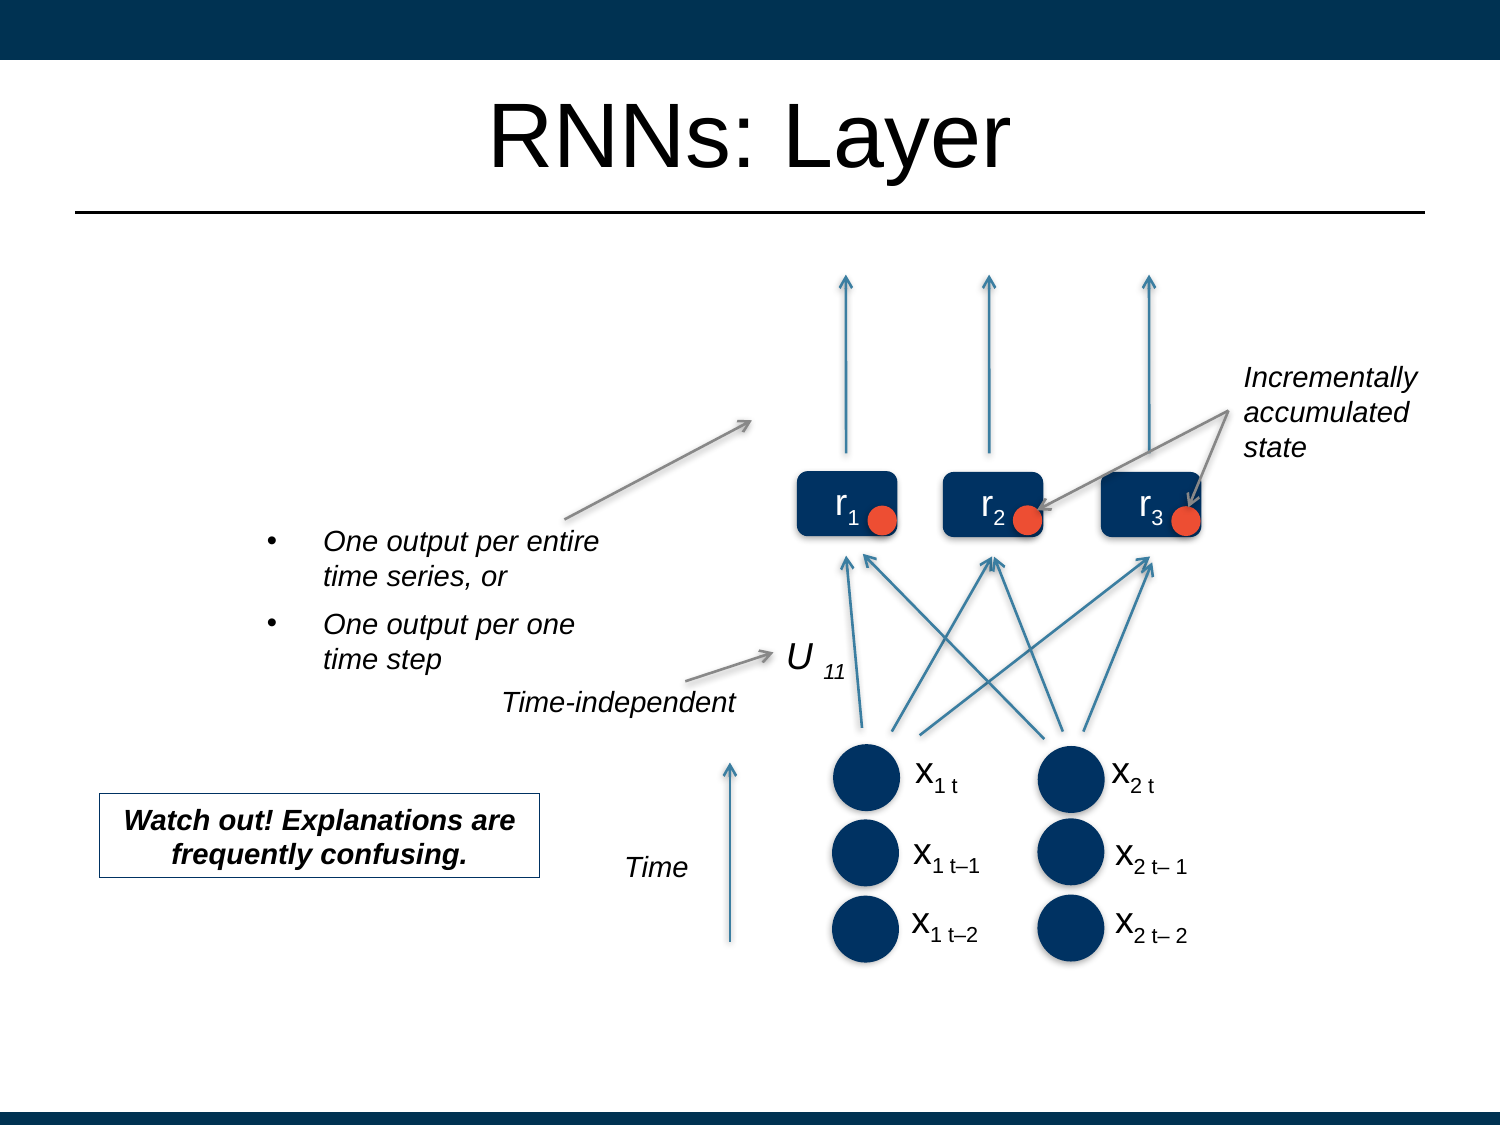

# RNNs: Layer
Incrementally accumulated state
r1
r3
r2

One output per entire time series, or
One output per one time step
U 11
Time-independent
x2 t

x1 t
Watch out! Explanations are frequently confusing.

x1 t–1
x2 t– 1
Time

x1 t–2
x2 t– 2